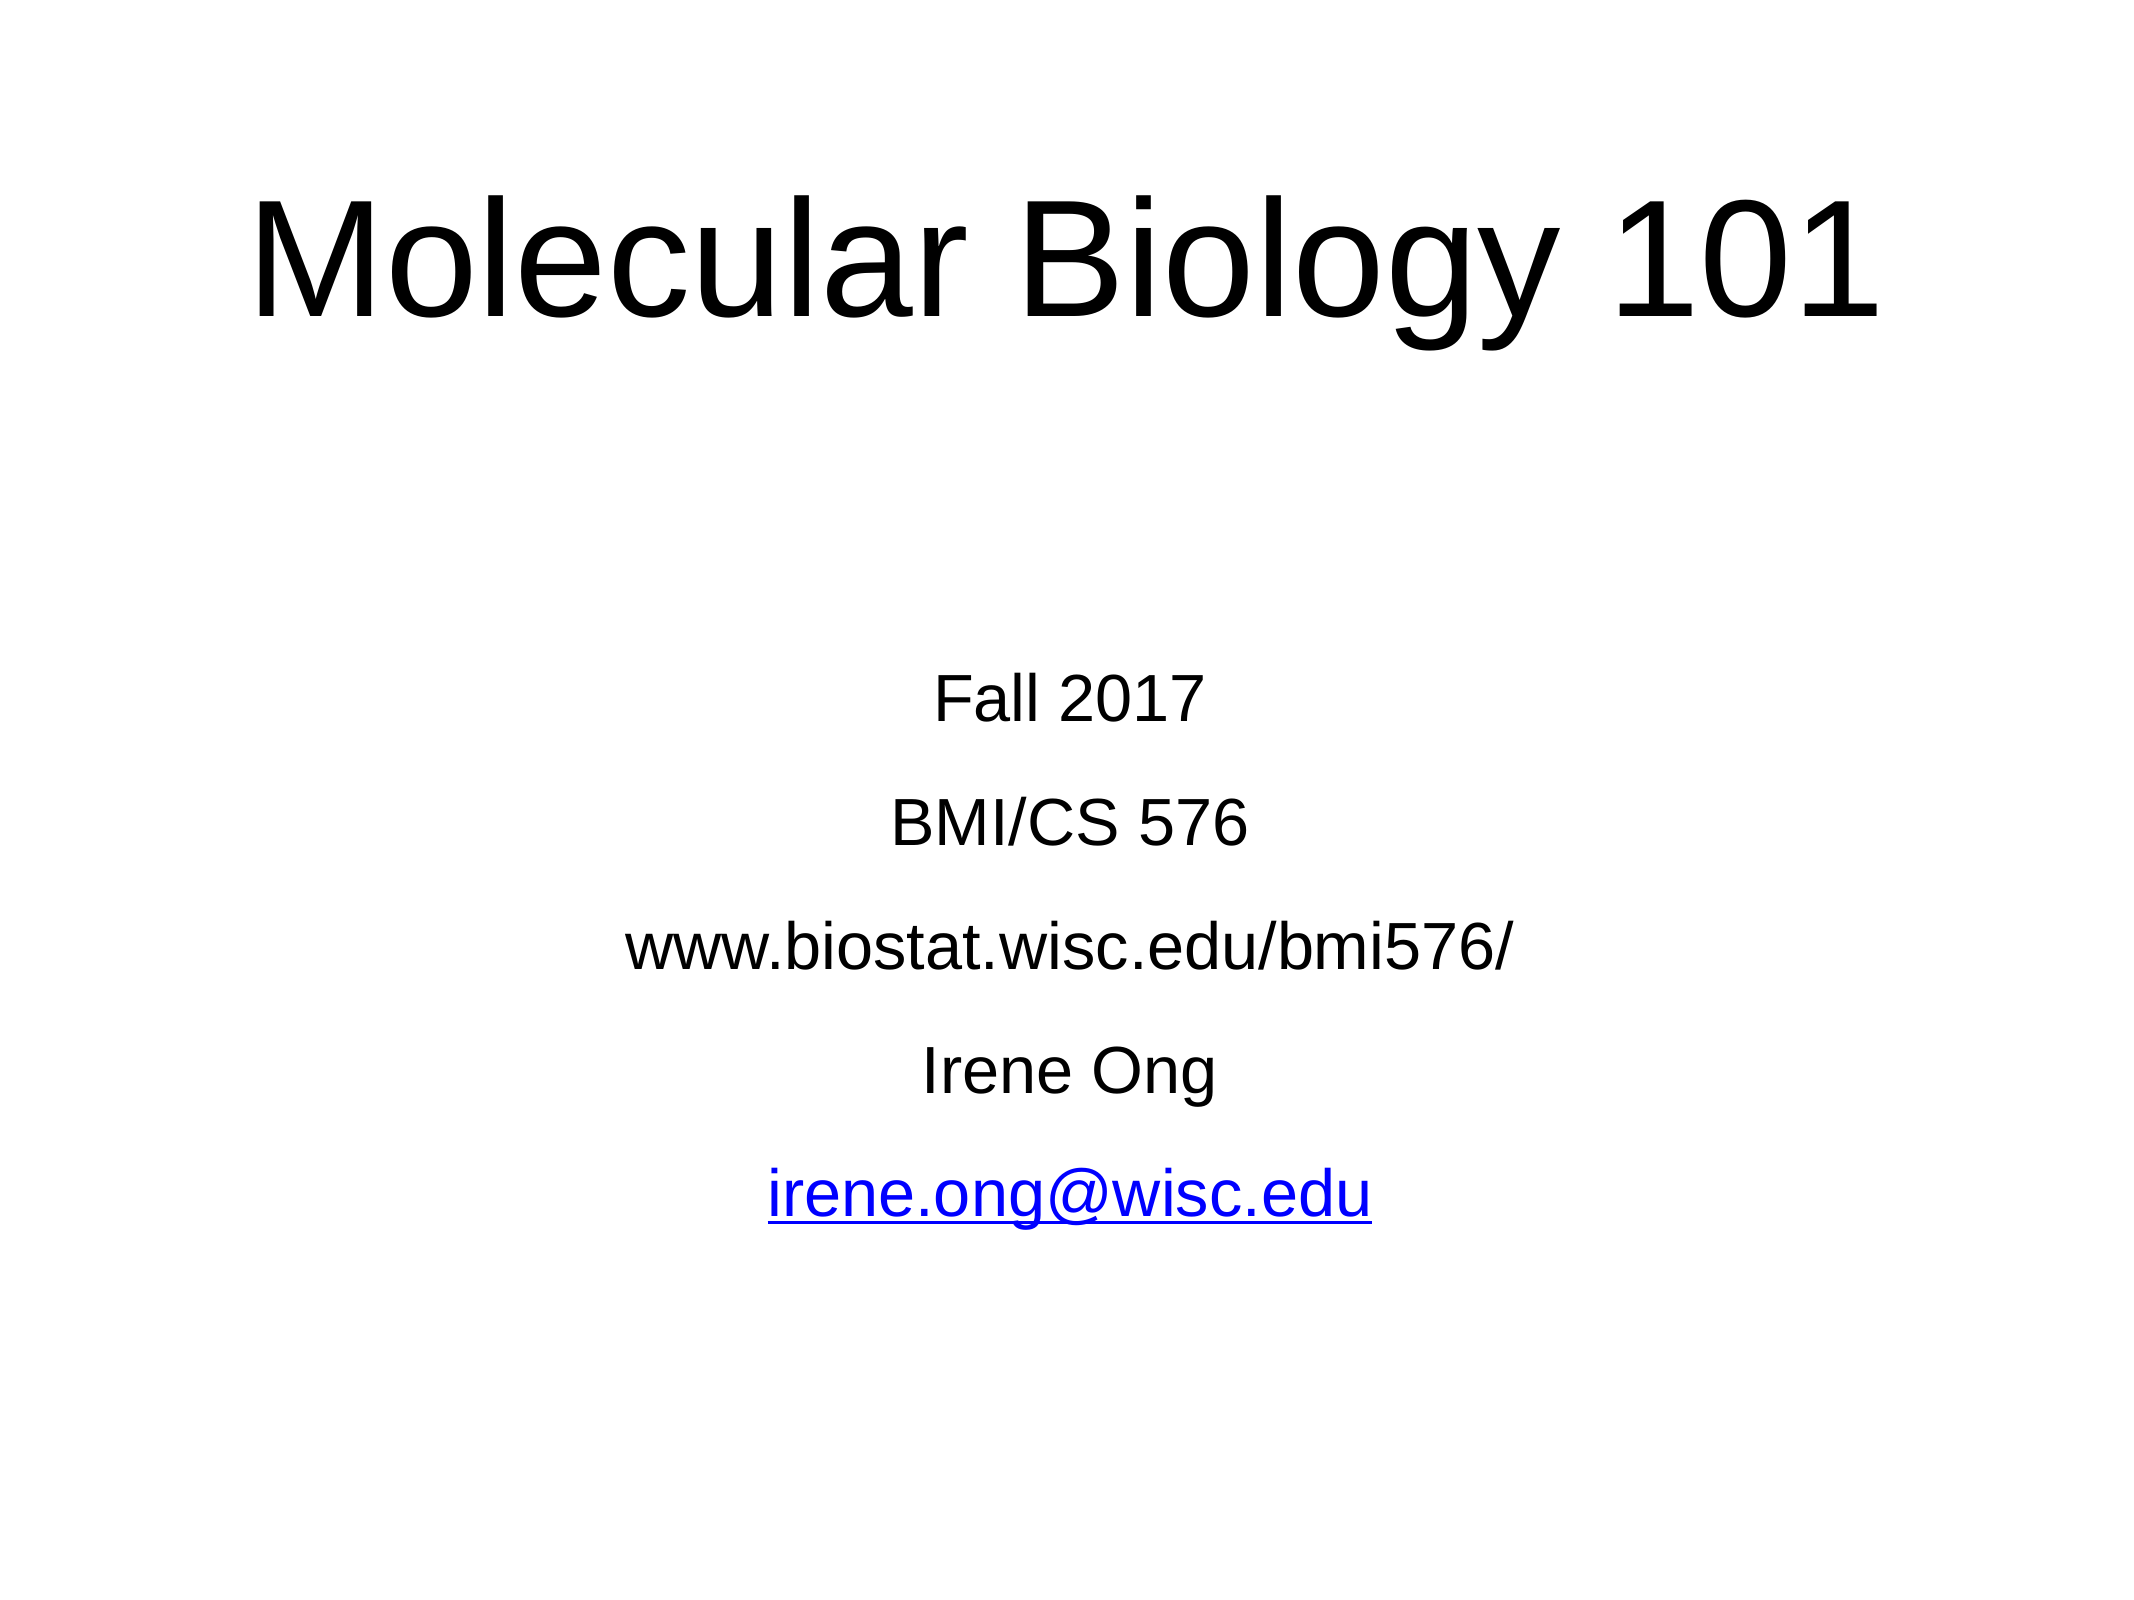

# Molecular Biology 101
Fall 2017
BMI/CS 576
www.biostat.wisc.edu/bmi576/
Irene Ong
irene.ong@wisc.edu